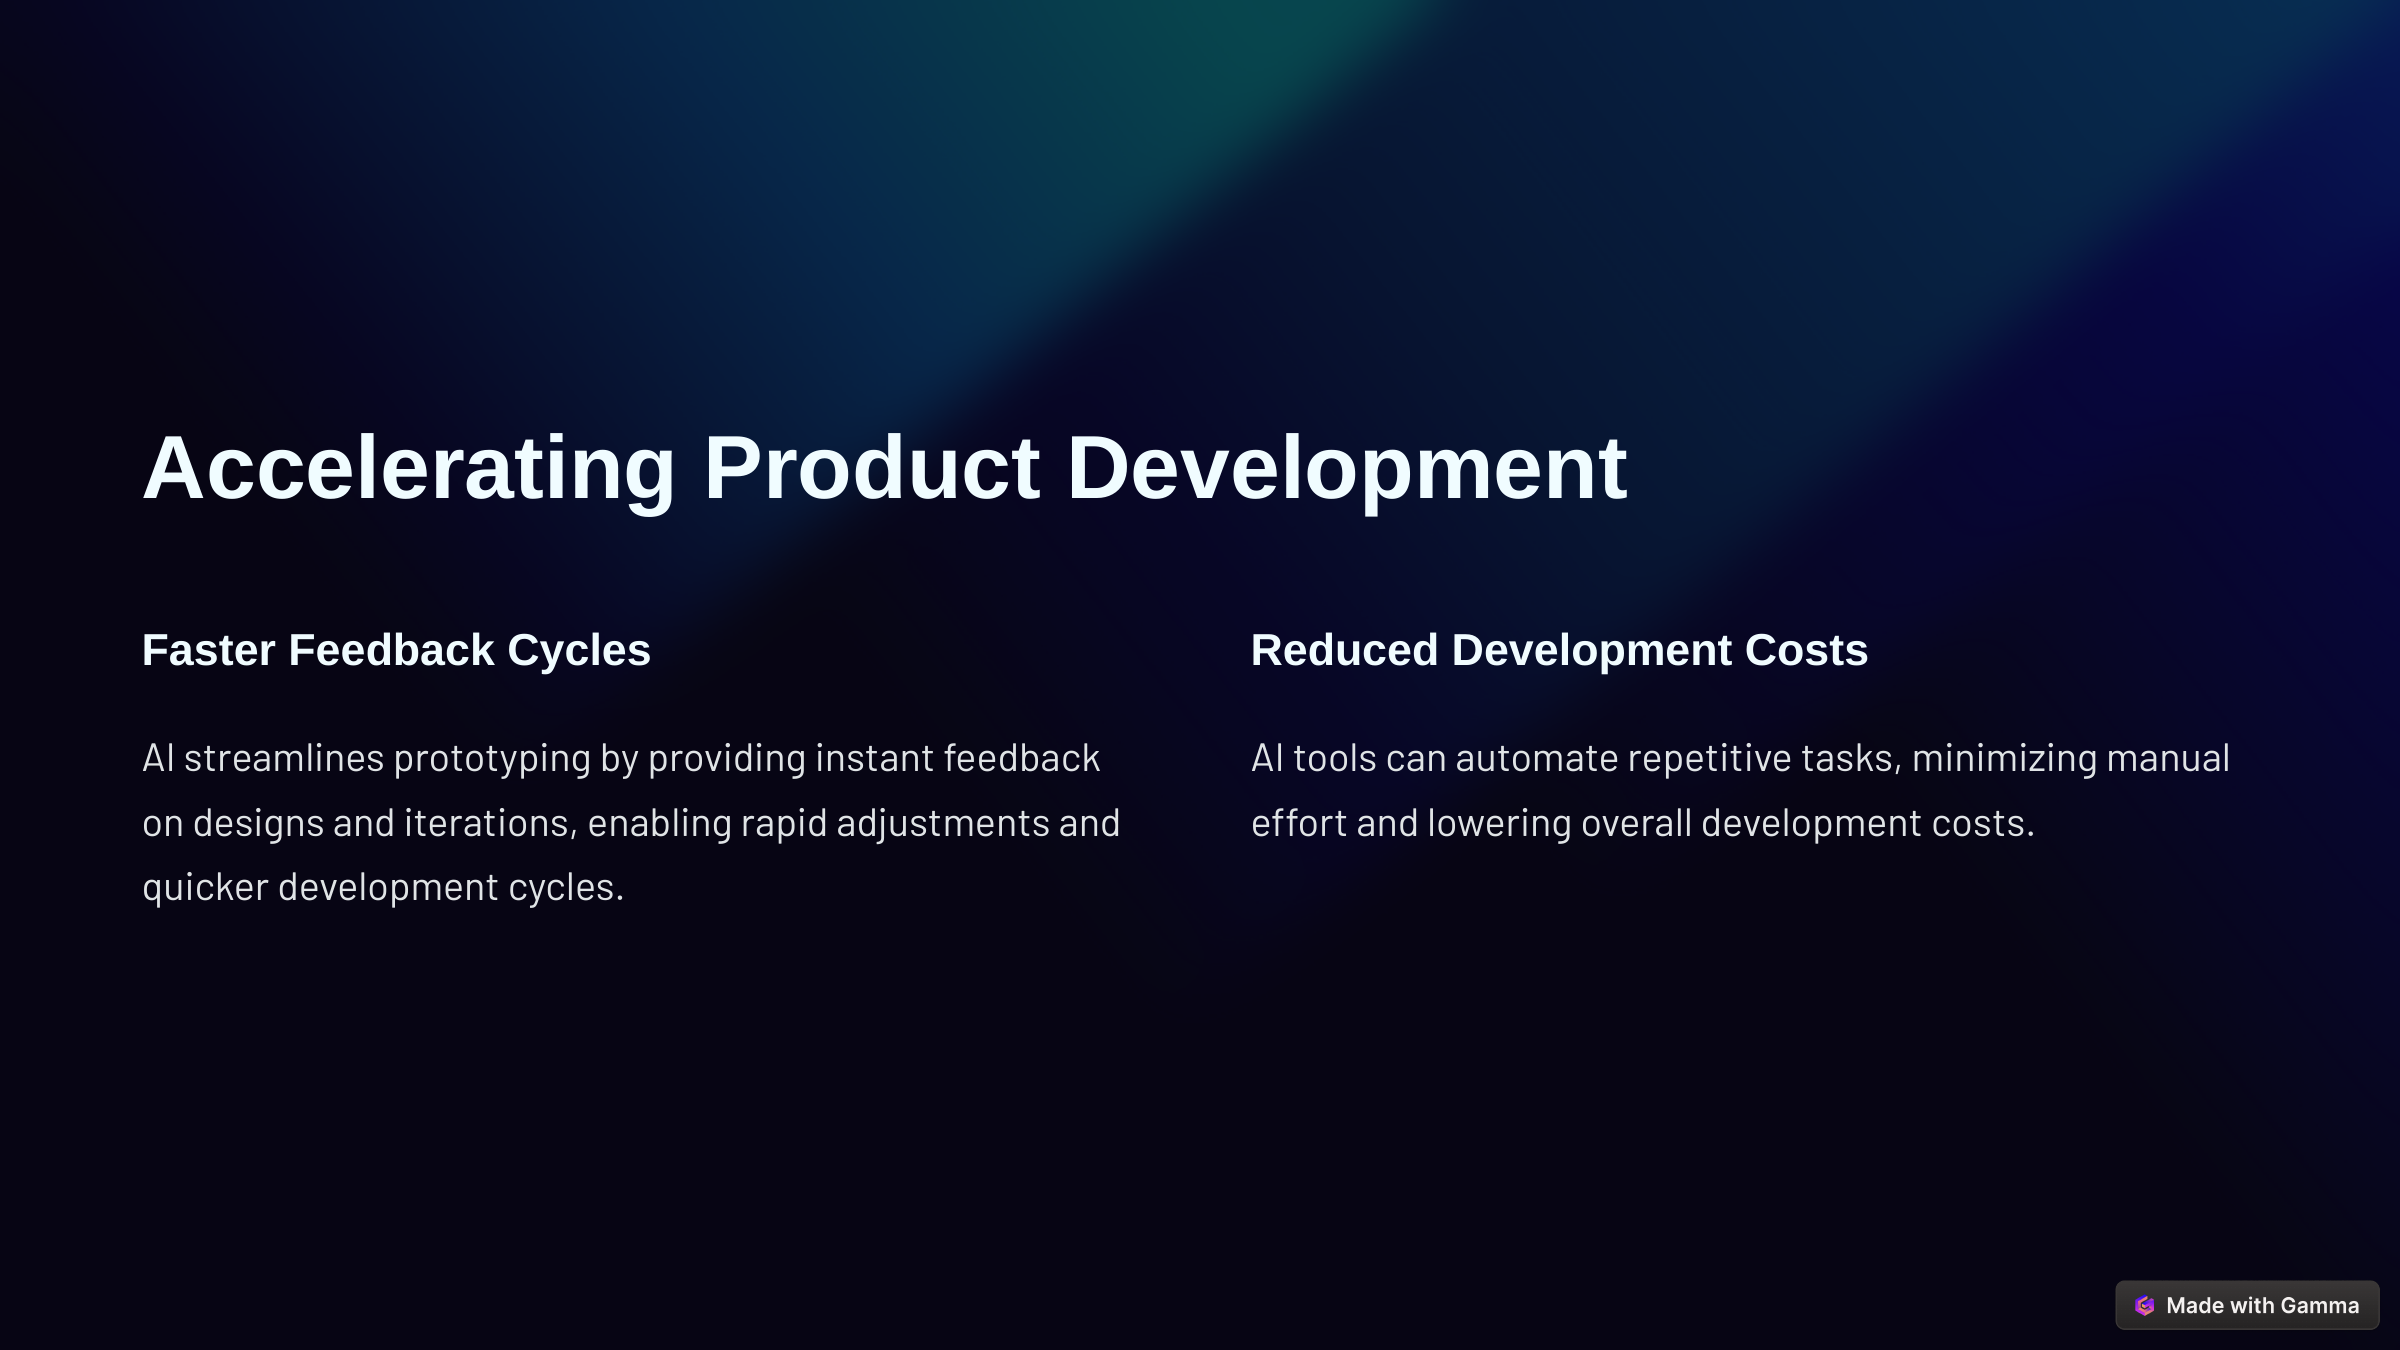

Accelerating Product Development
Faster Feedback Cycles
Reduced Development Costs
AI streamlines prototyping by providing instant feedback on designs and iterations, enabling rapid adjustments and quicker development cycles.
AI tools can automate repetitive tasks, minimizing manual effort and lowering overall development costs.